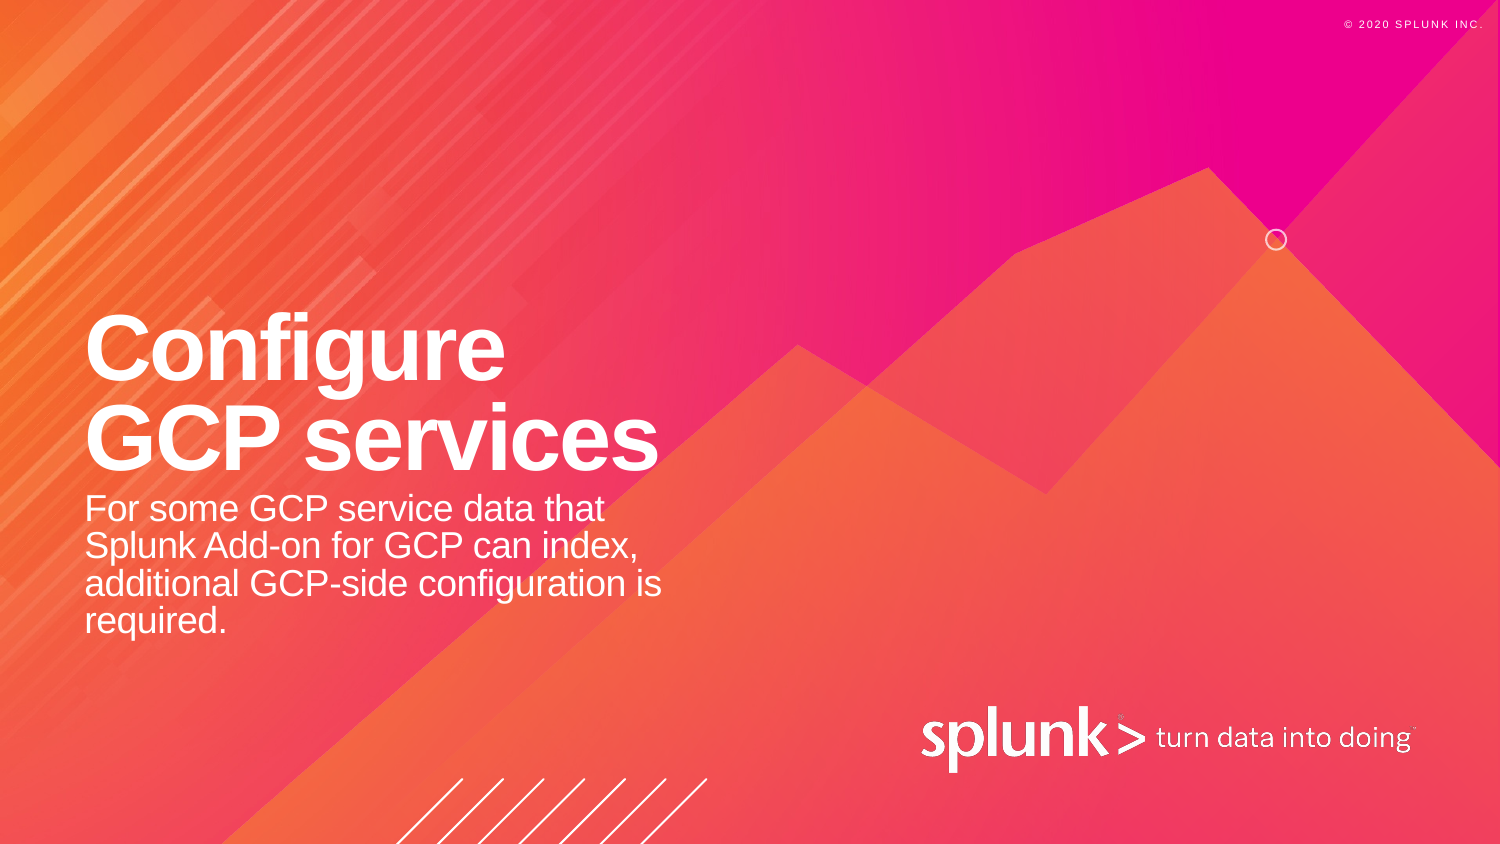

# Configure GCP services
For some GCP service data that Splunk Add-on for GCP can index, additional GCP-side configuration is required.